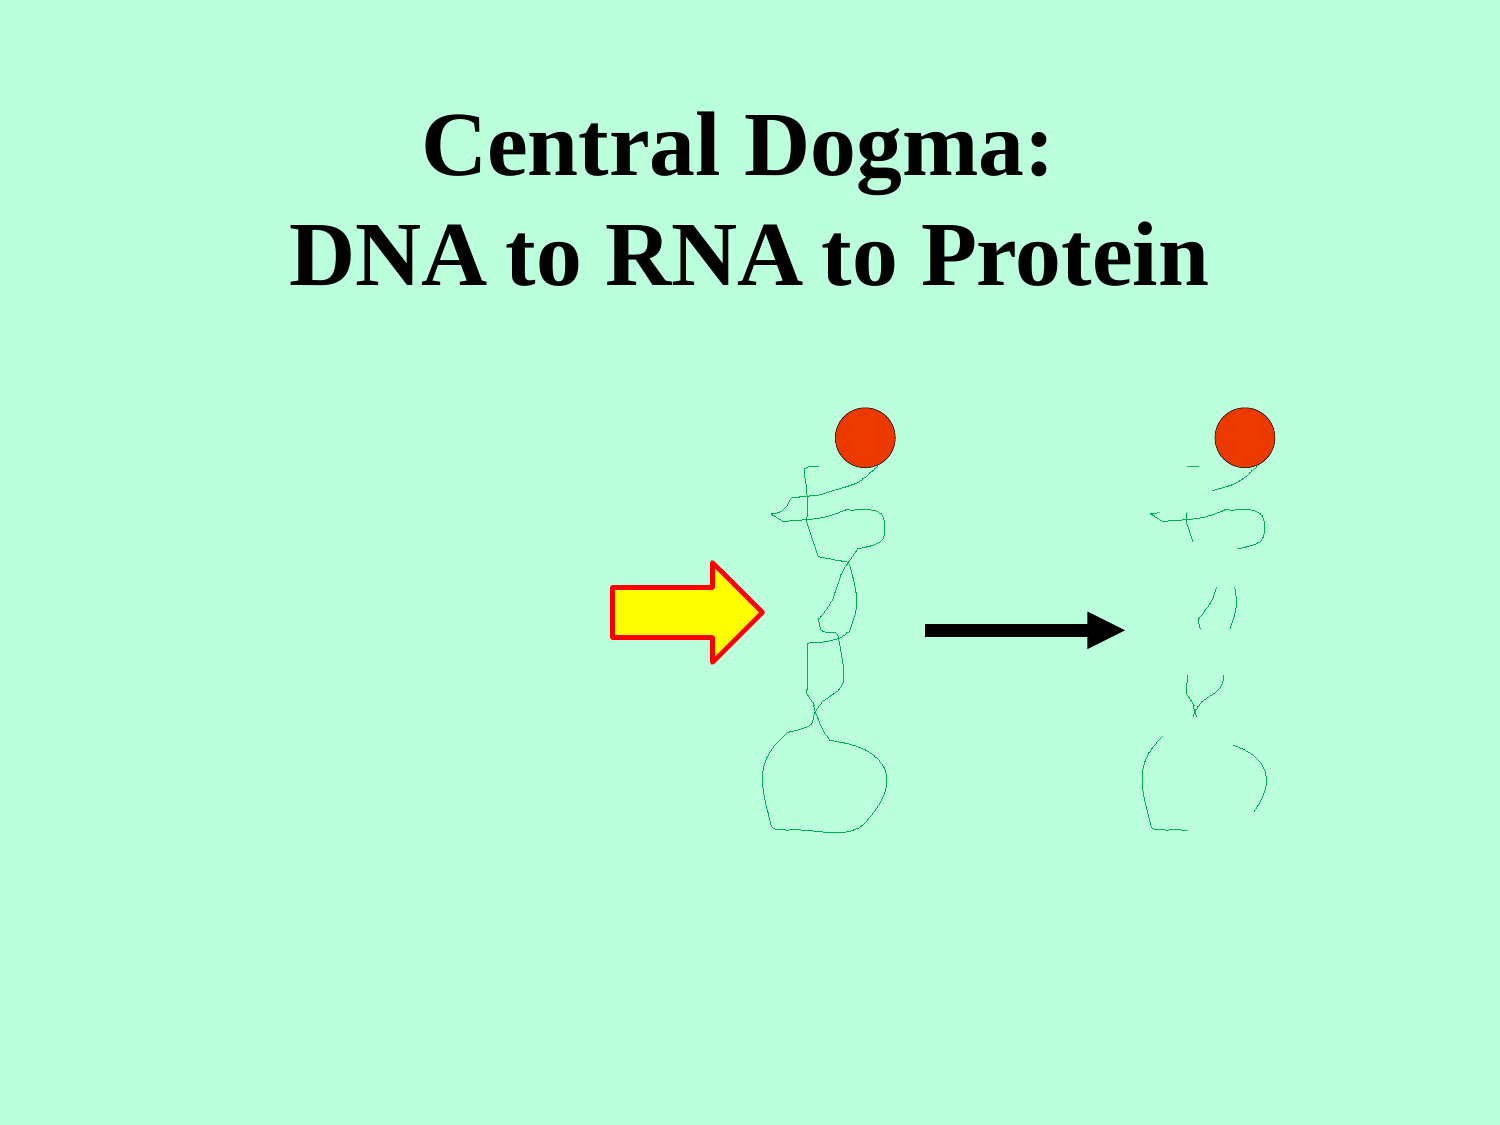

Central Dogma:
DNA to RNA to Protein